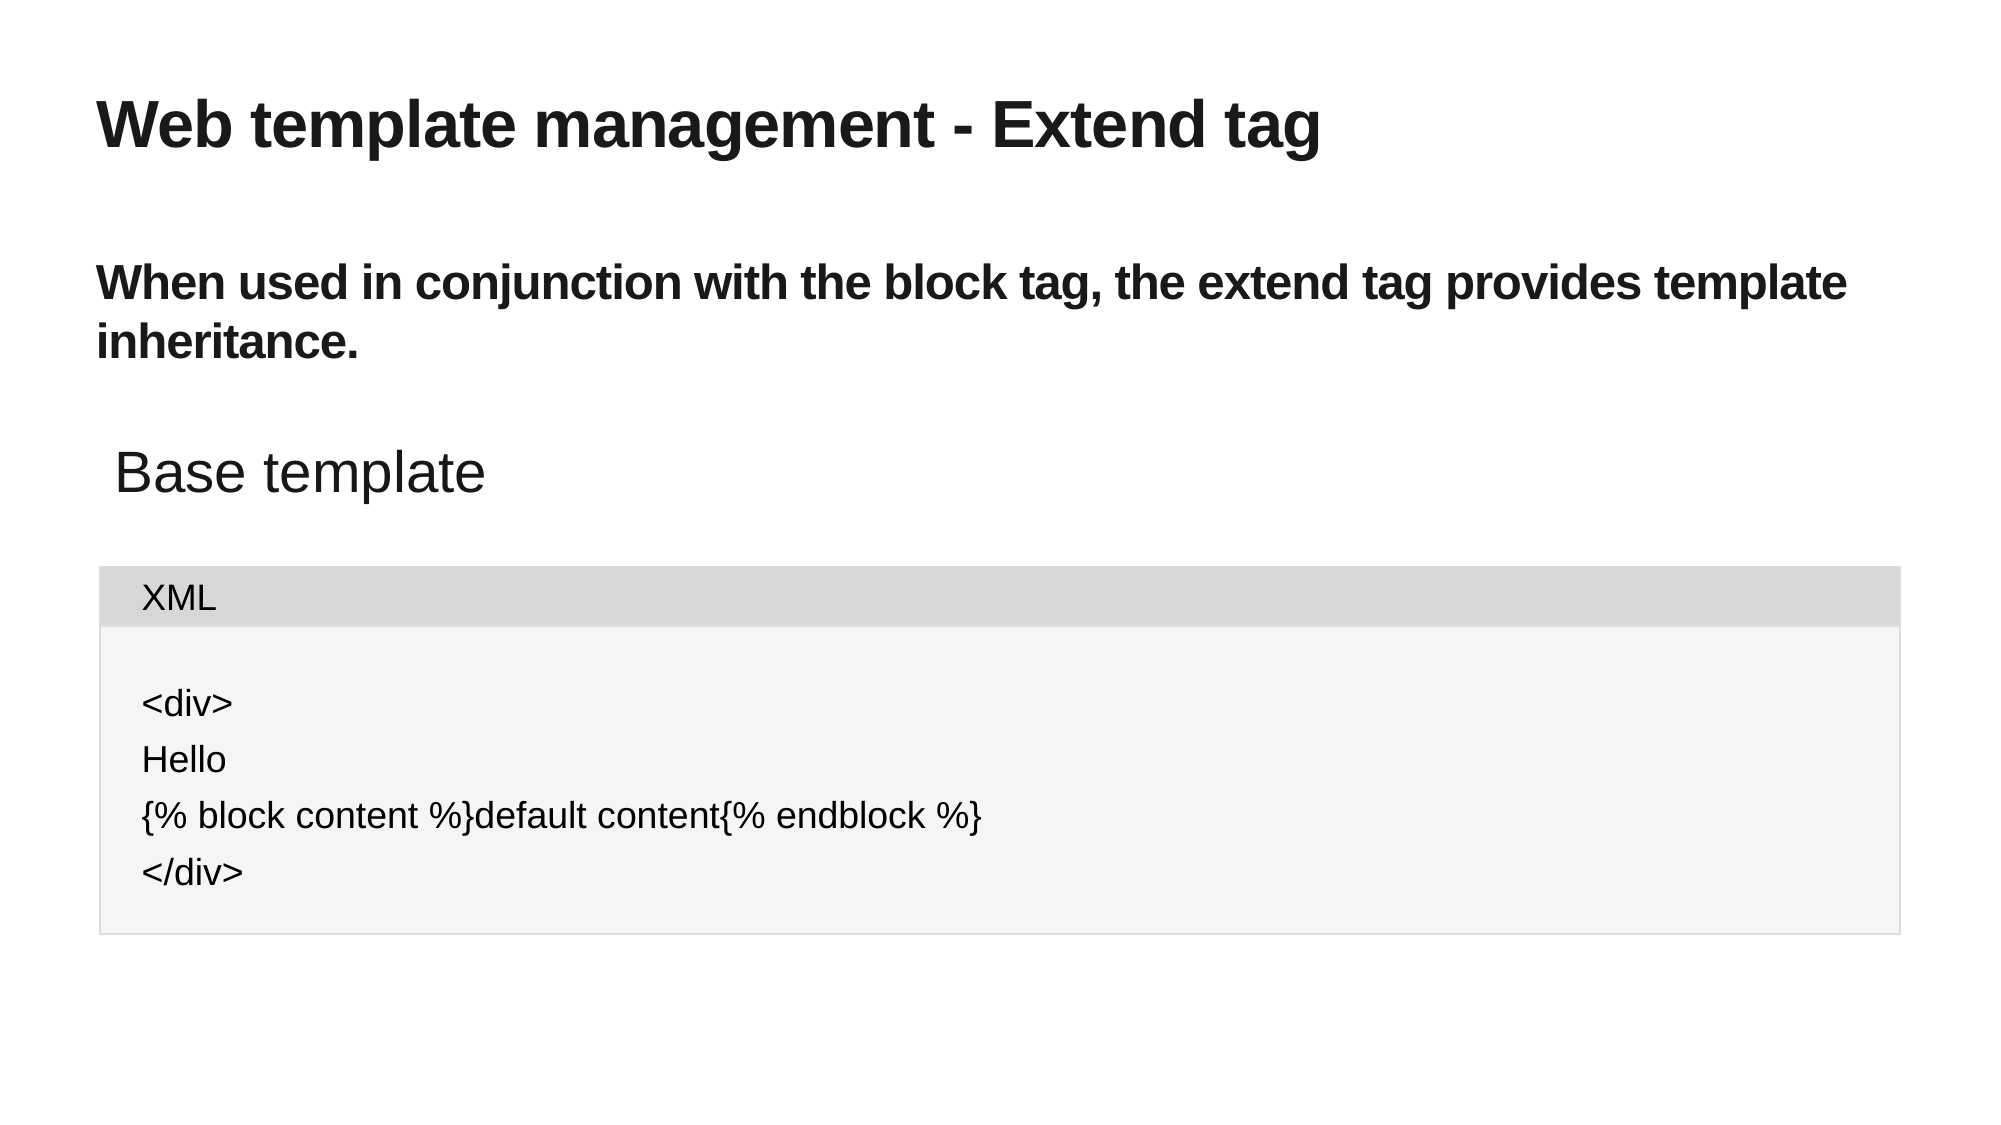

# Web template management - Extend tag
When used in conjunction with the block tag, the extend tag provides template inheritance.
Base template

XML
<div>
Hello
{% block content %}default content{% endblock %}
</div>